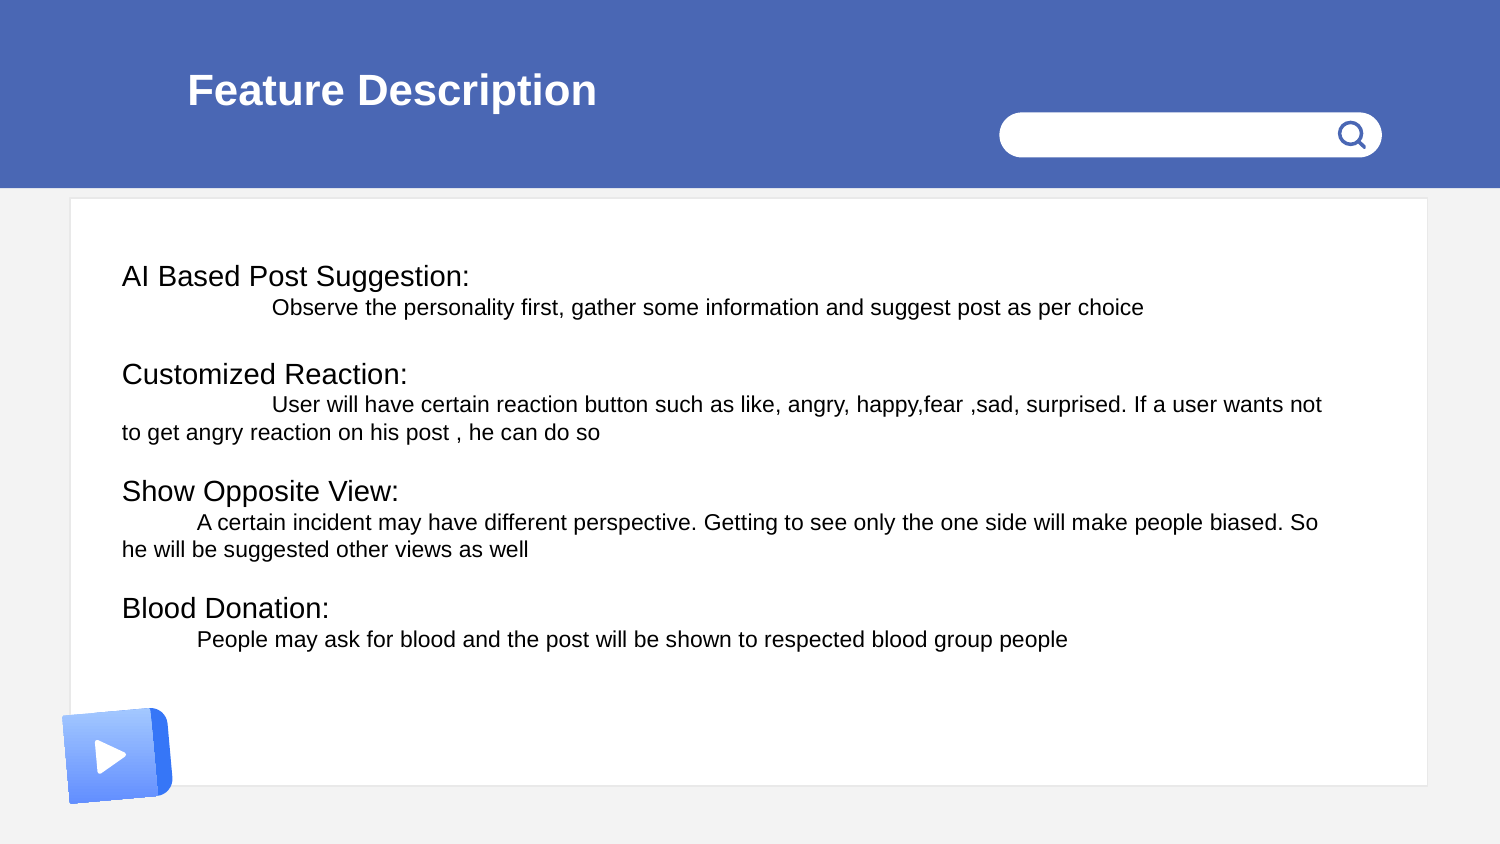

Feature Description
AI Based Post Suggestion:
	Observe the personality first, gather some information and suggest post as per choice

Customized Reaction:
	User will have certain reaction button such as like, angry, happy,fear ,sad, surprised. If a user wants not to get angry reaction on his post , he can do so

Show Opposite View:
A certain incident may have different perspective. Getting to see only the one side will make people biased. So he will be suggested other views as well

Blood Donation:
People may ask for blood and the post will be shown to respected blood group people